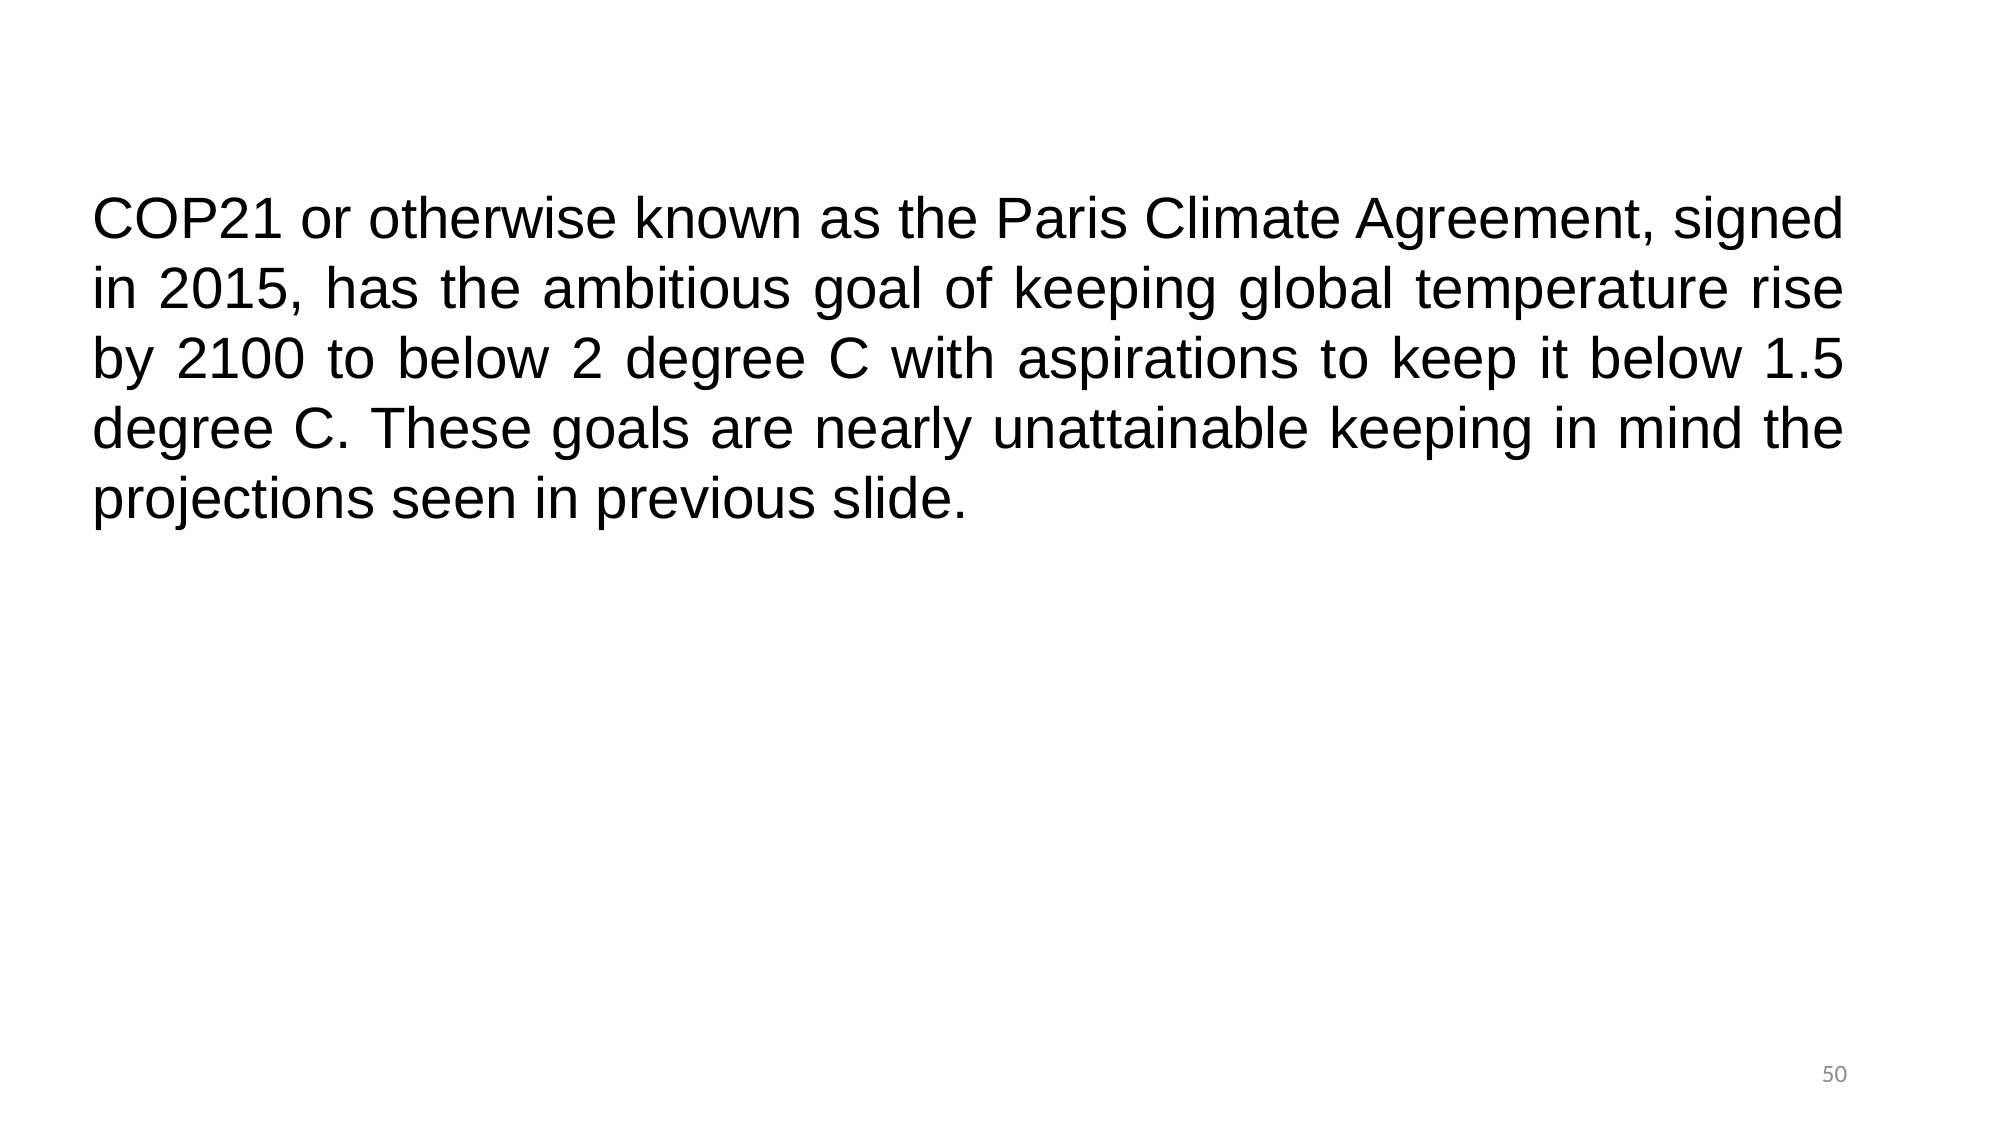

COP21 or otherwise known as the Paris Climate Agreement, signed in 2015, has the ambitious goal of keeping global temperature rise by 2100 to below 2 degree C with aspirations to keep it below 1.5 degree C. These goals are nearly unattainable keeping in mind the projections seen in previous slide.
50